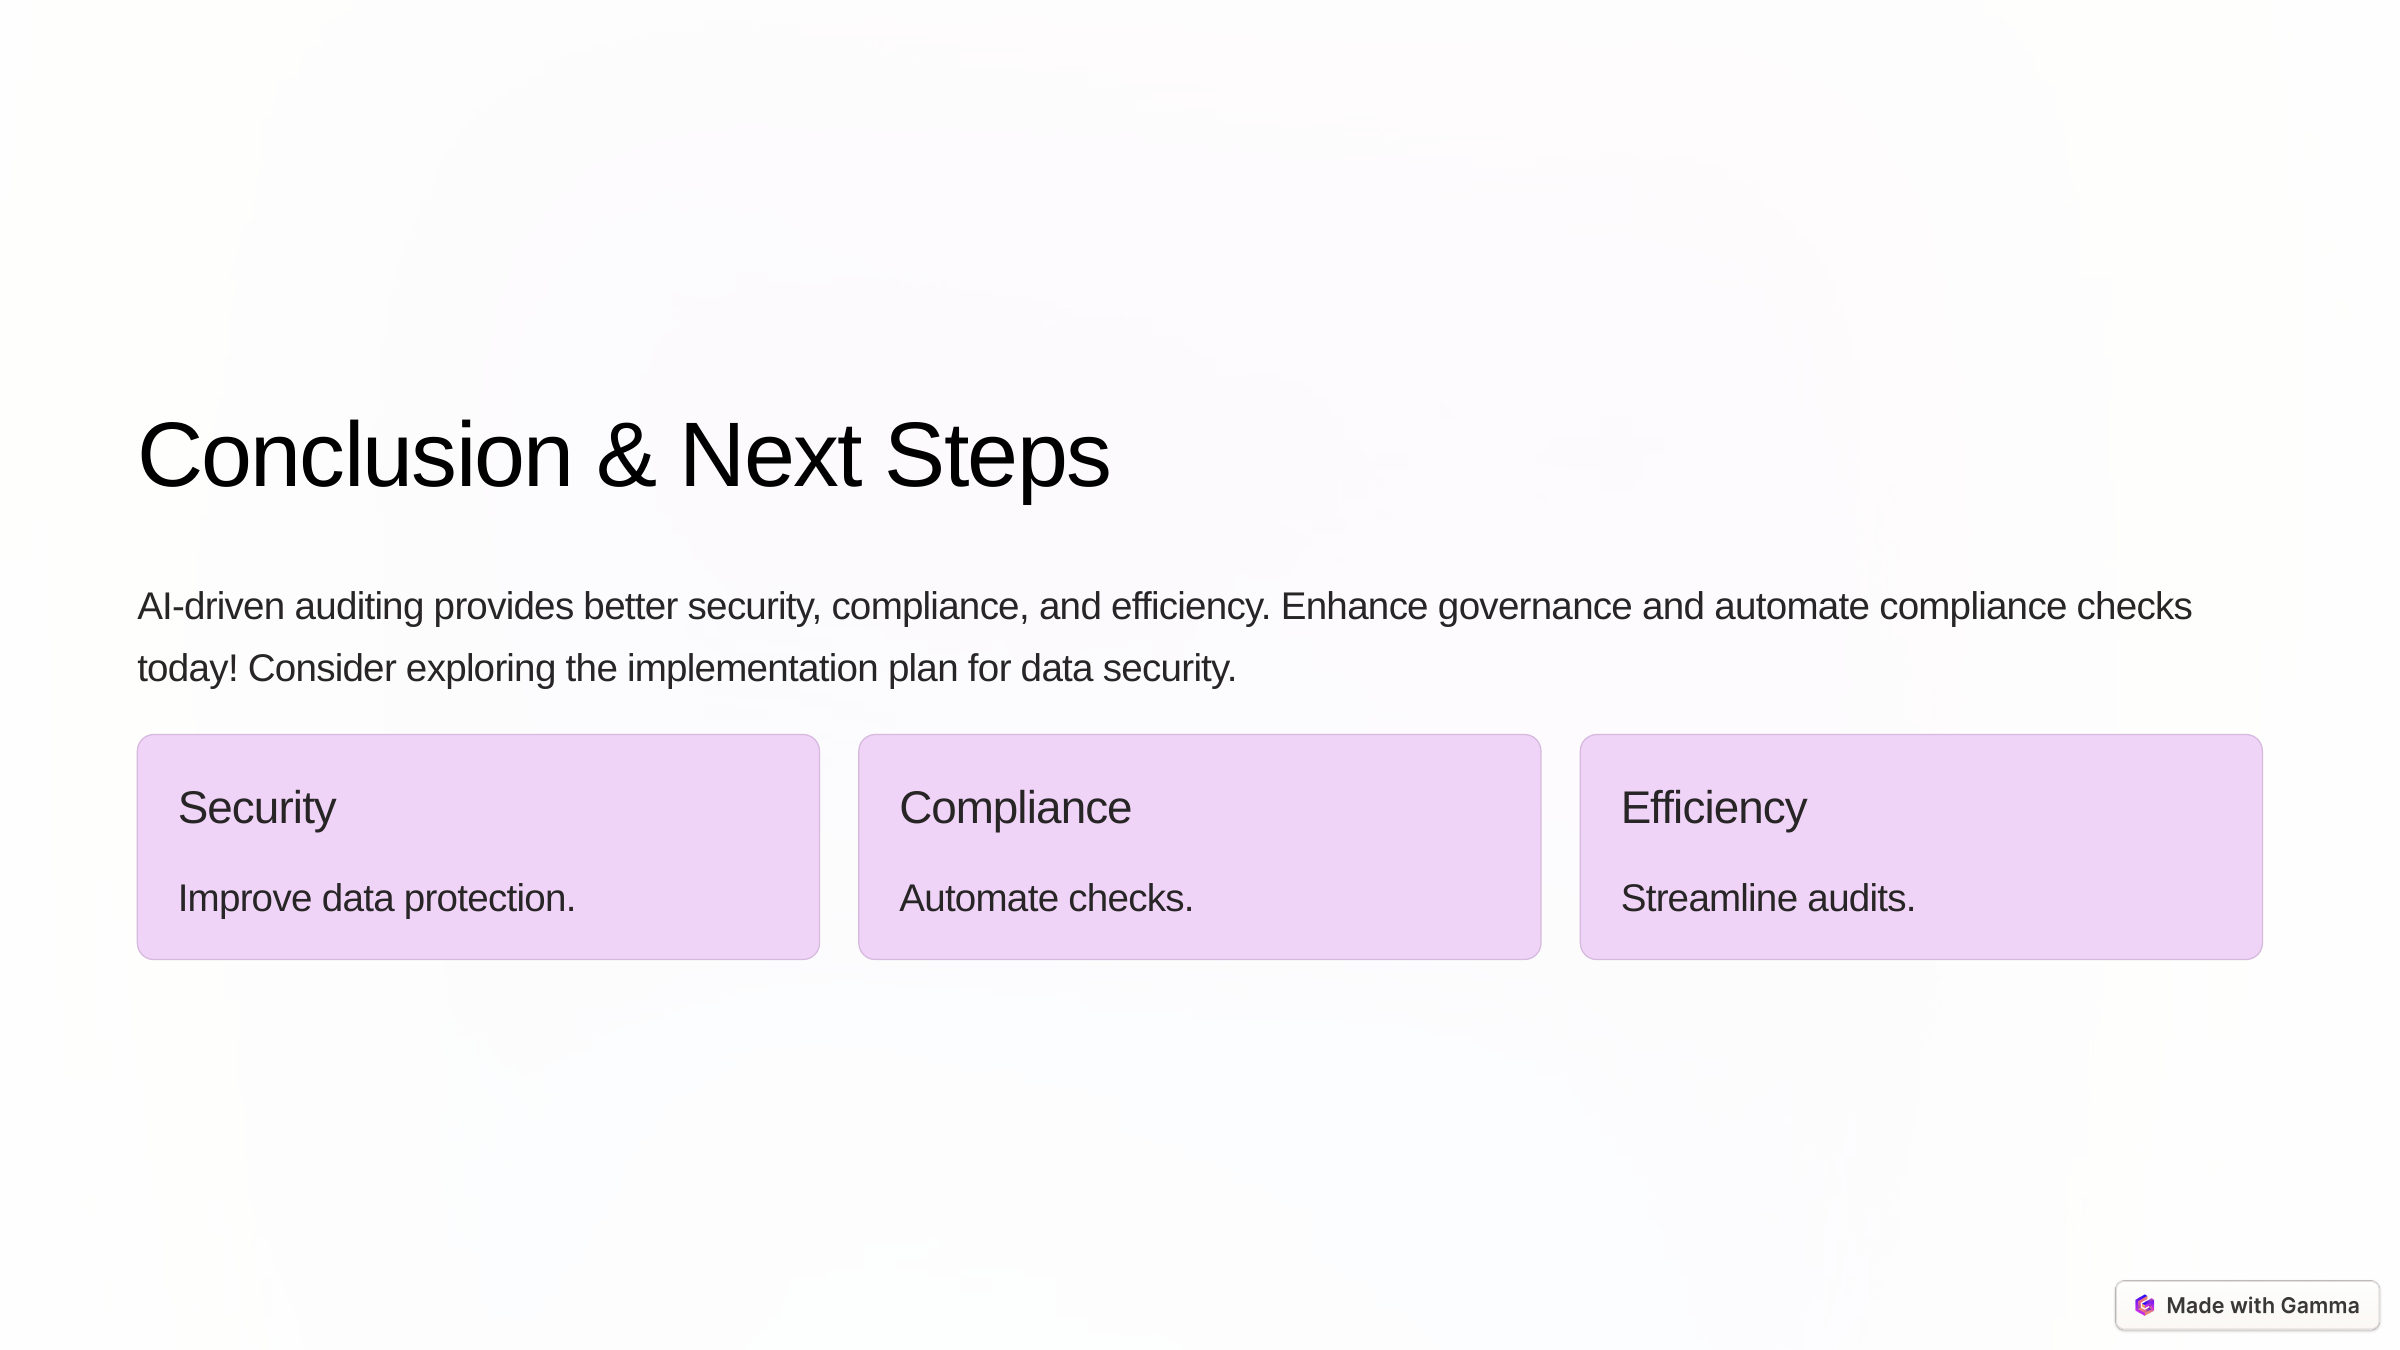

Conclusion & Next Steps
AI-driven auditing provides better security, compliance, and efficiency. Enhance governance and automate compliance checks today! Consider exploring the implementation plan for data security.

Security
Compliance
Efficiency
Improve data protection.
Automate checks.
Streamline audits.